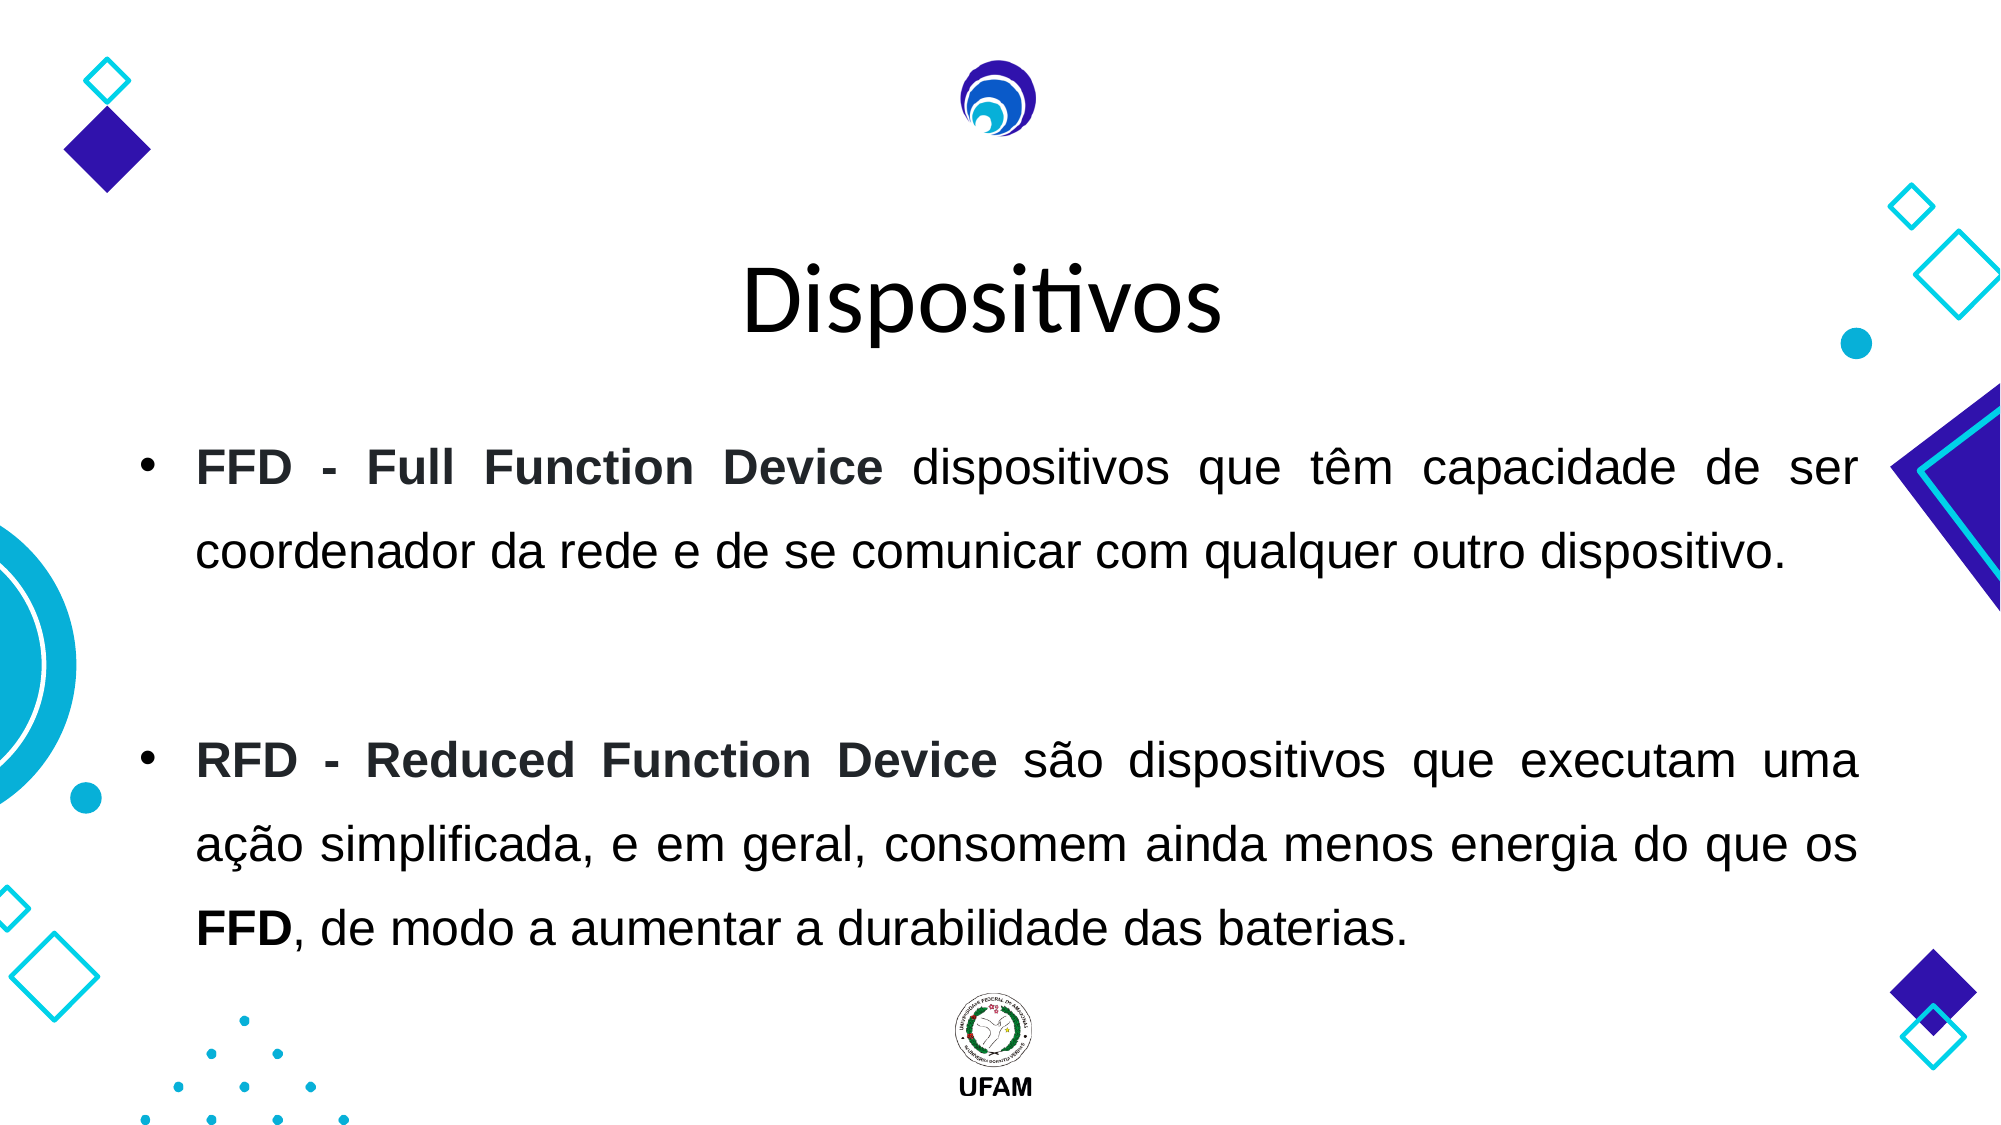

Dispositivos
FFD - Full Function Device dispositivos que têm capacidade de ser coordenador da rede e de se comunicar com qualquer outro dispositivo.

RFD - Reduced Function Device são dispositivos que executam uma ação simplificada, e em geral, consomem ainda menos energia do que os FFD, de modo a aumentar a durabilidade das baterias.